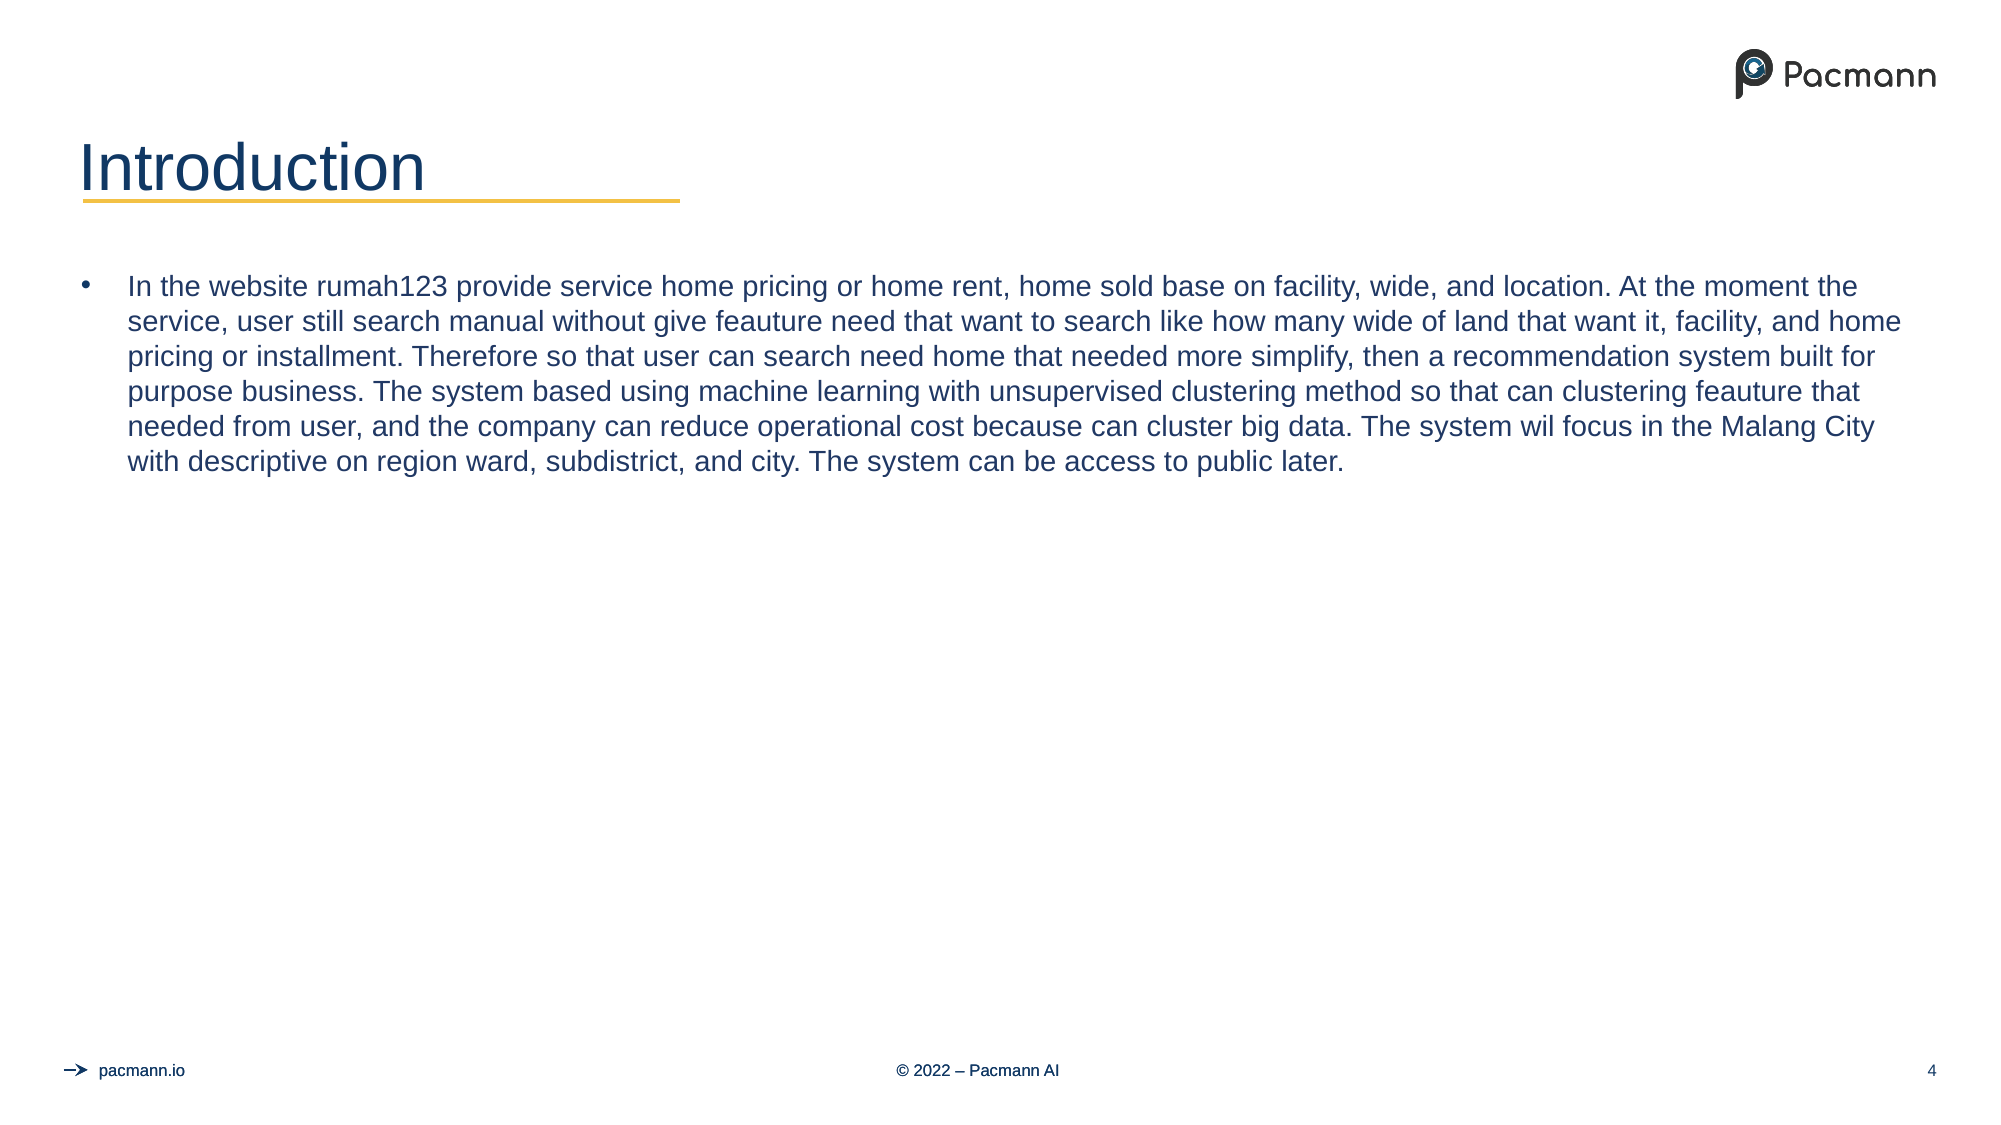

# Introduction
In the website rumah123 provide service home pricing or home rent, home sold base on facility, wide, and location. At the moment the service, user still search manual without give feauture need that want to search like how many wide of land that want it, facility, and home pricing or installment. Therefore so that user can search need home that needed more simplify, then a recommendation system built for purpose business. The system based using machine learning with unsupervised clustering method so that can clustering feauture that needed from user, and the company can reduce operational cost because can cluster big data. The system wil focus in the Malang City with descriptive on region ward, subdistrict, and city. The system can be access to public later.